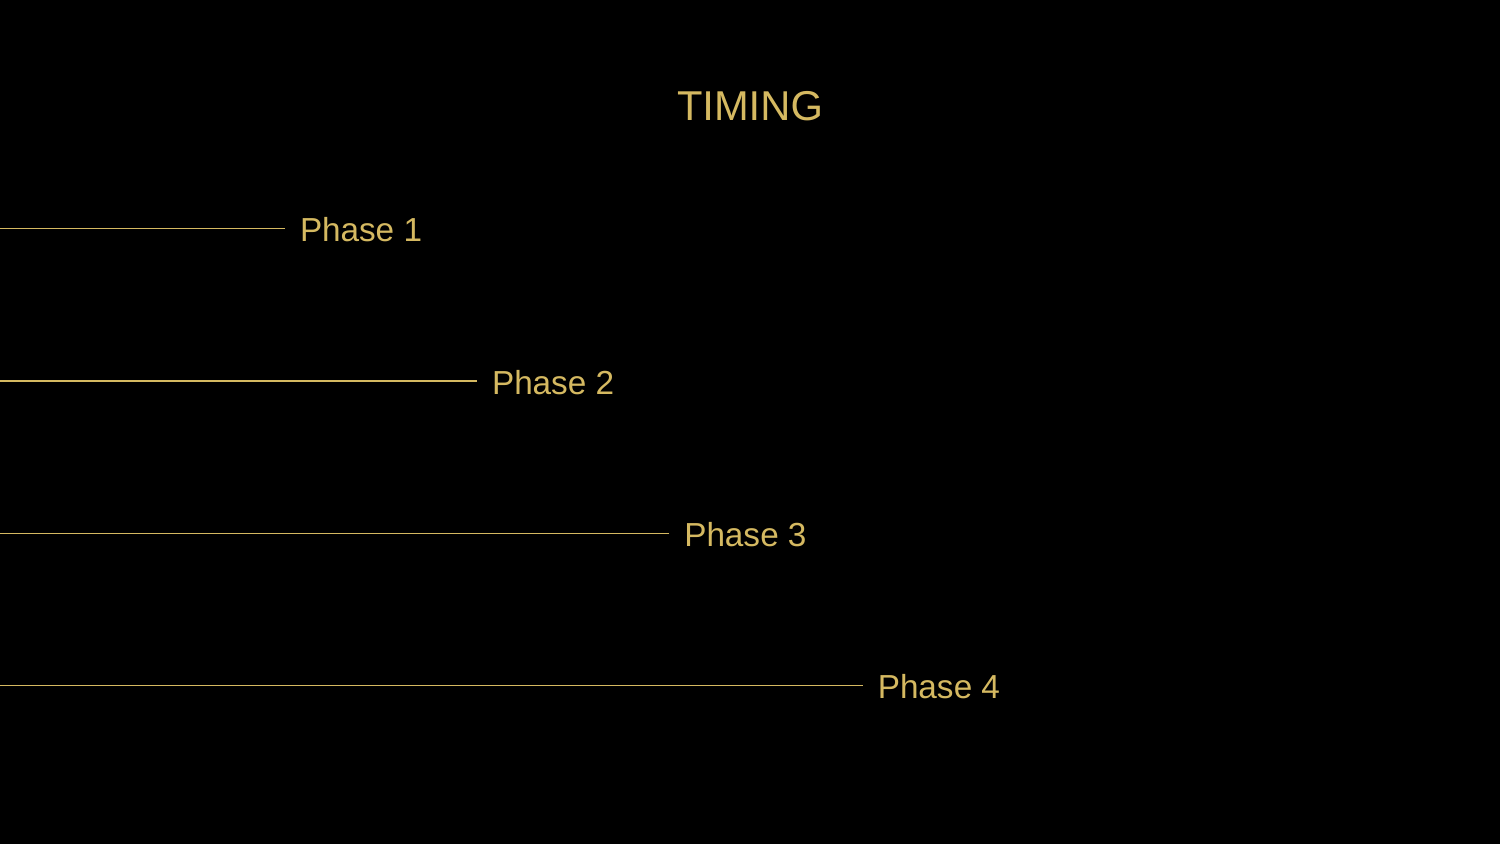

# TIMING
Phase 1

Phase 2

Phase 3

Phase 4